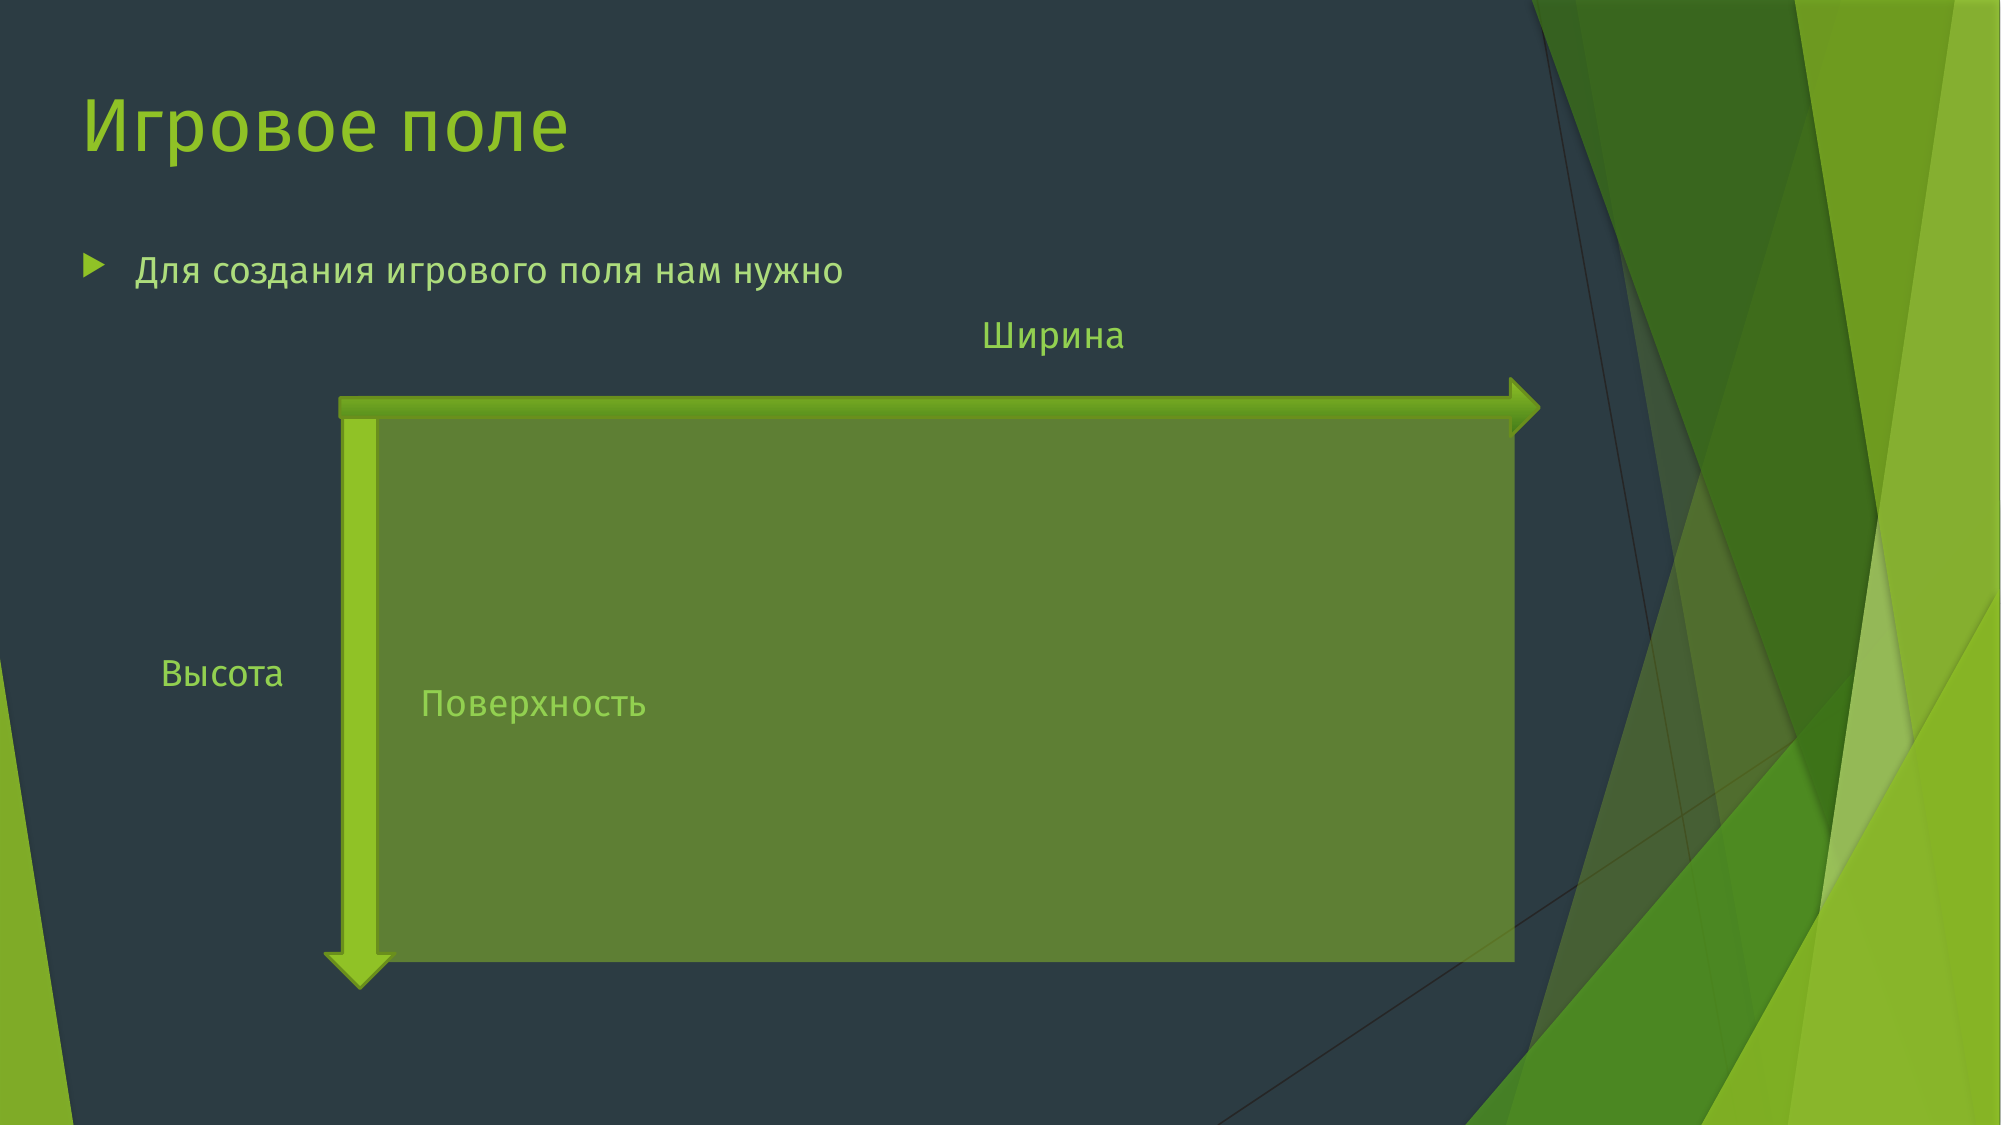

# Игровое поле
Для создания игрового поля нам нужно
Ширина

							Поверхность

Высота